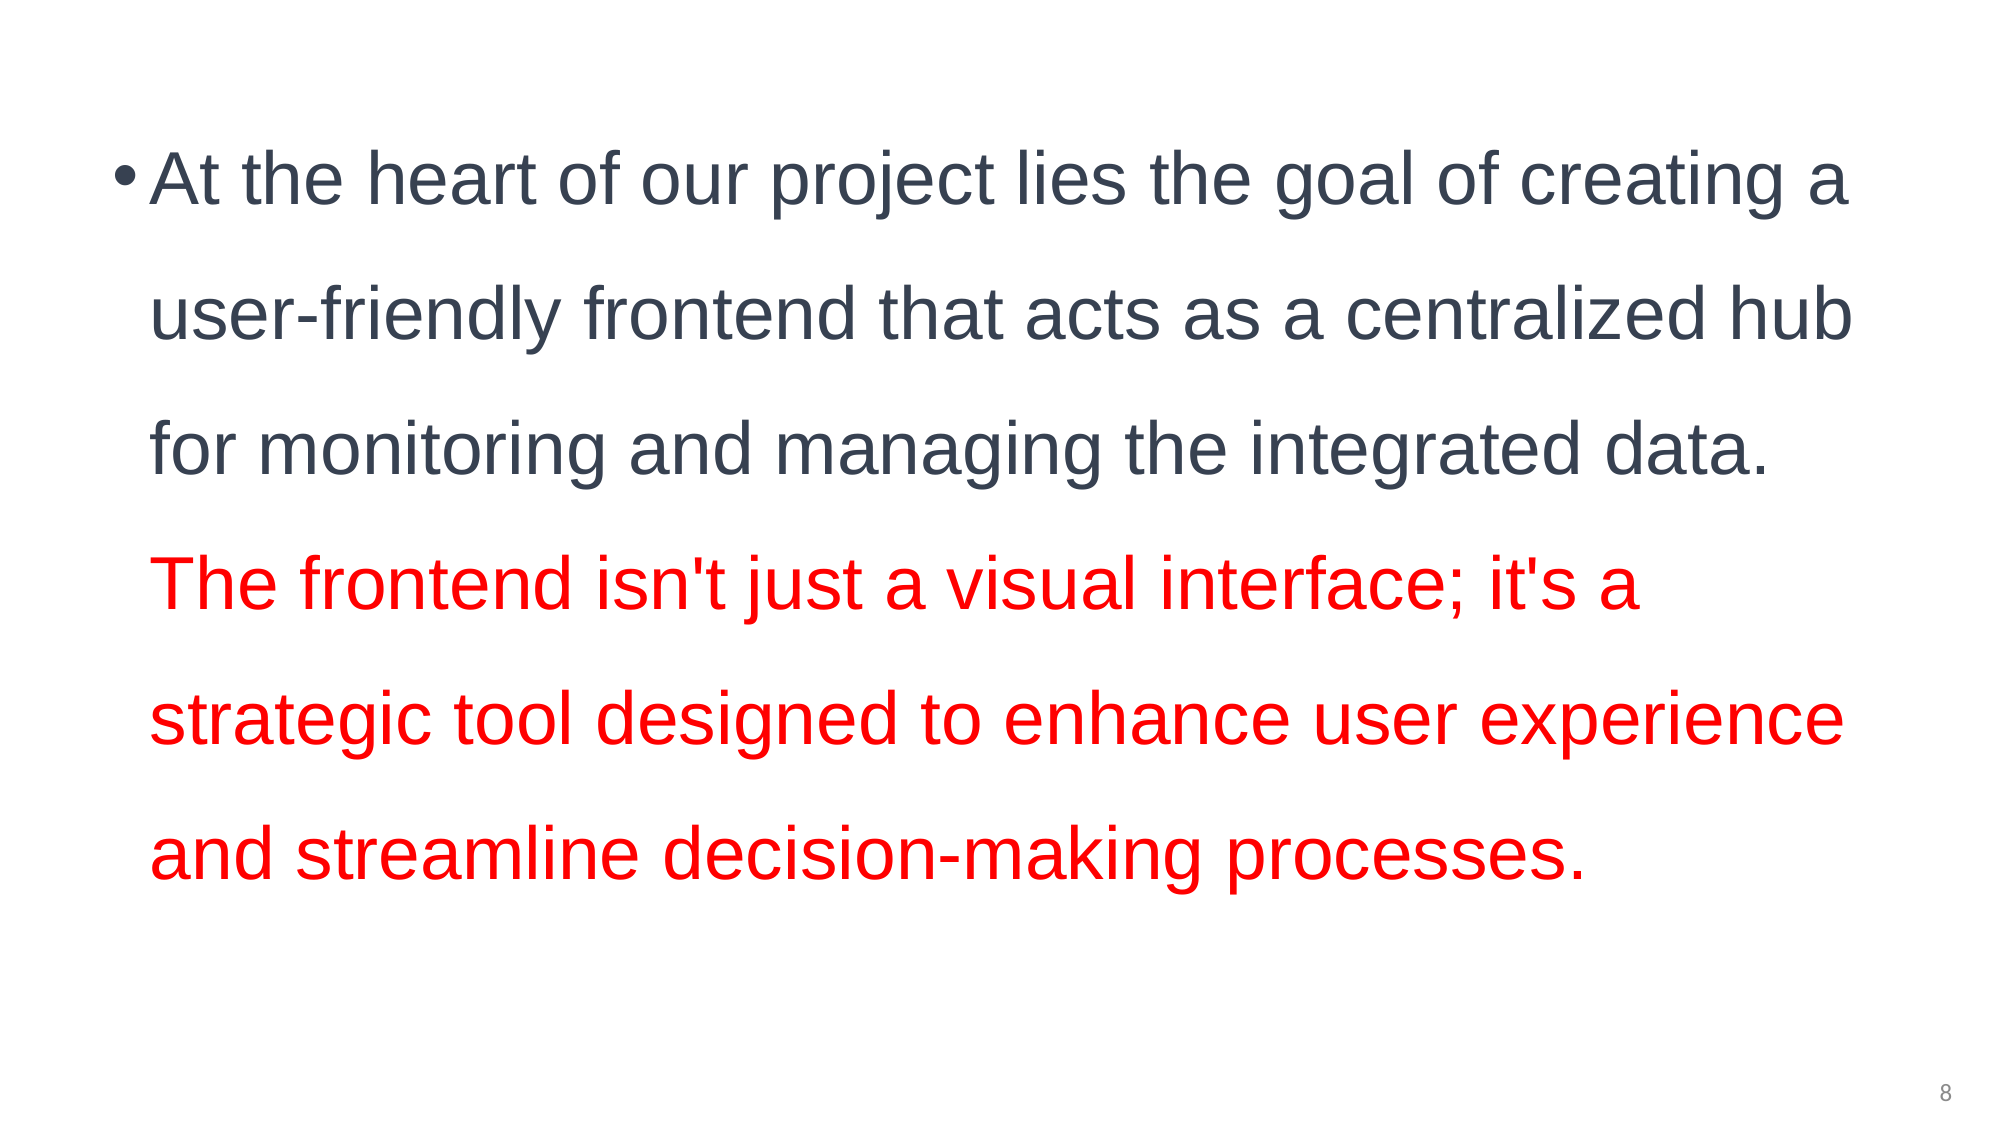

At the heart of our project lies the goal of creating a user-friendly frontend that acts as a centralized hub for monitoring and managing the integrated data. The frontend isn't just a visual interface; it's a strategic tool designed to enhance user experience and streamline decision-making processes.
8